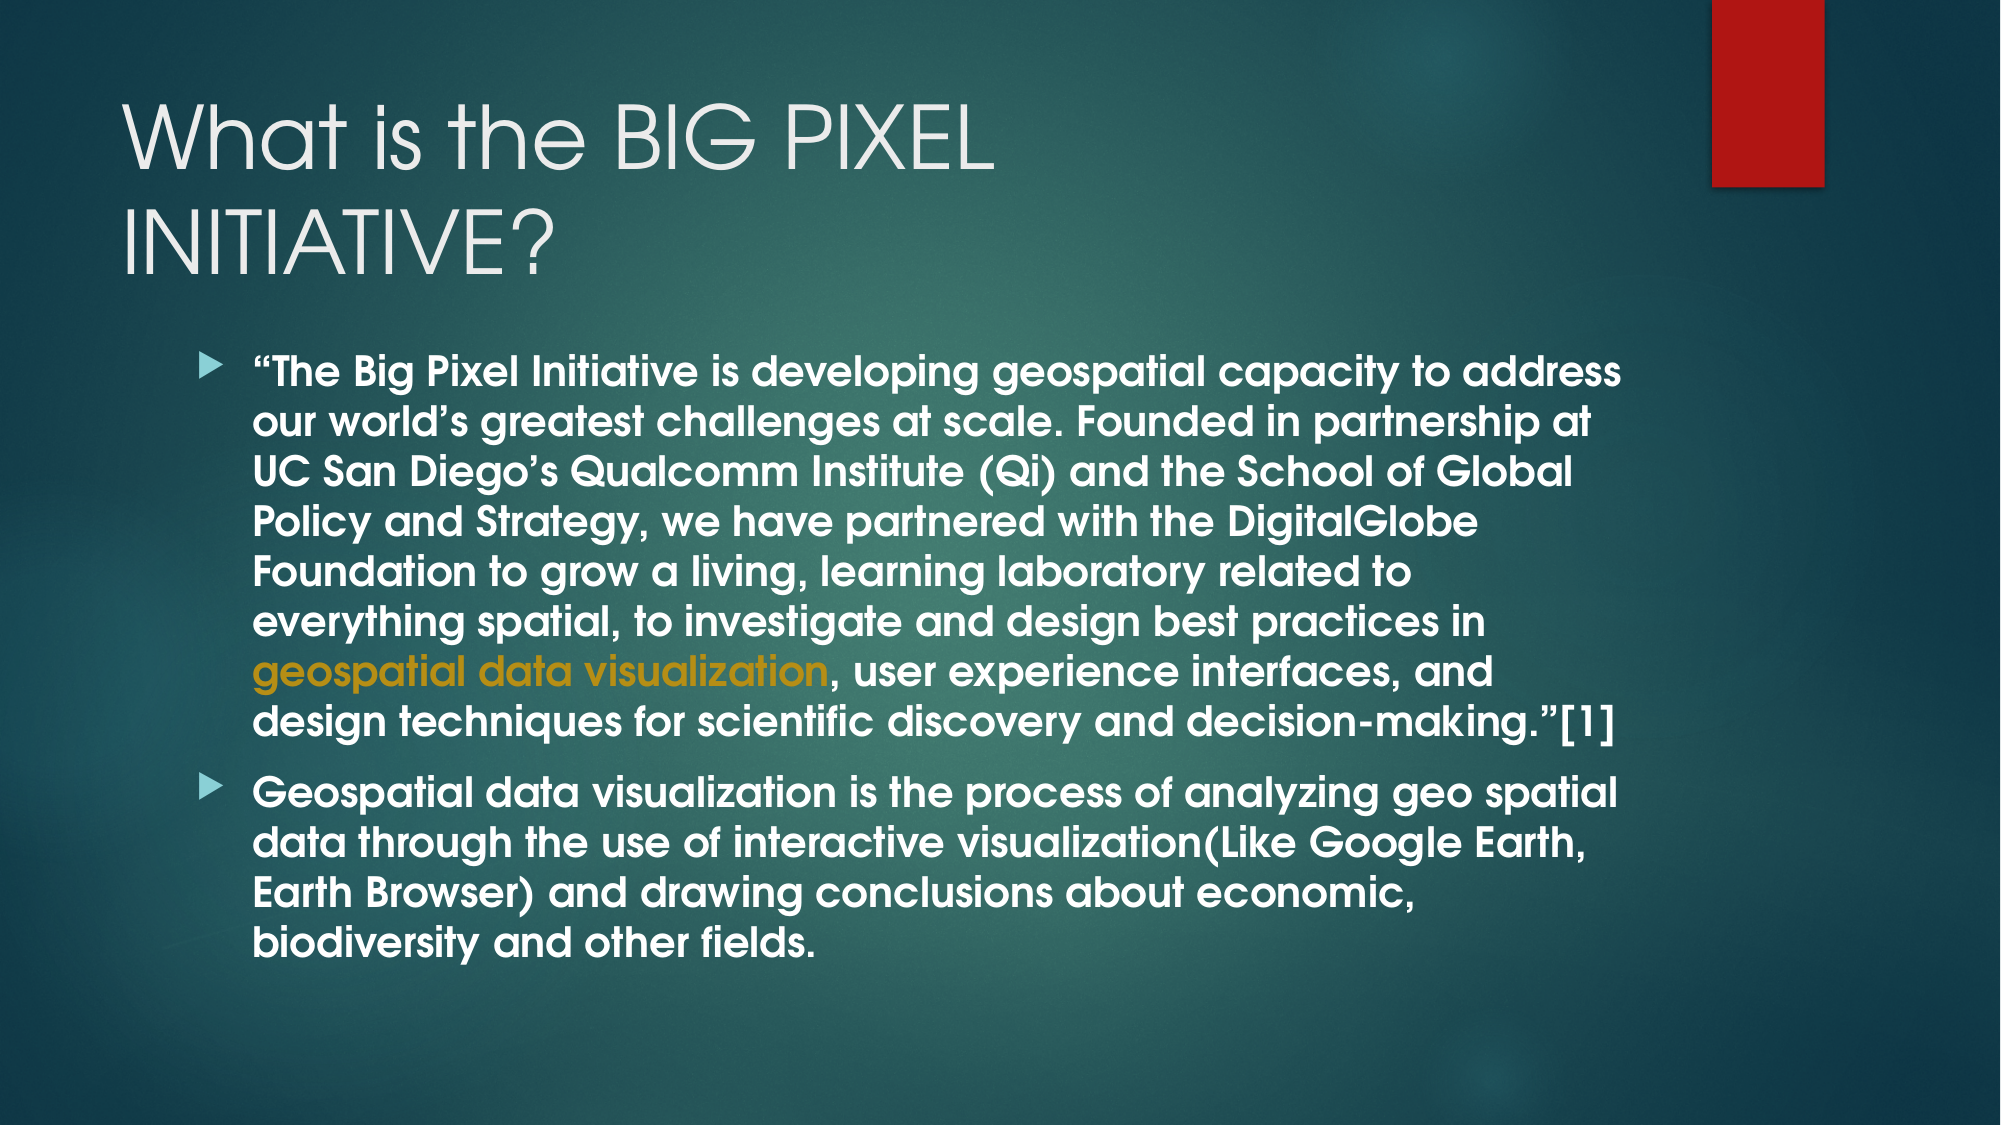

# What is the BIG PIXEL 				 INITIATIVE?
“The Big Pixel Initiative is developing geospatial capacity to address our world’s greatest challenges at scale. Founded in partnership at UC San Diego’s Qualcomm Institute (Qi) and the School of Global Policy and Strategy, we have partnered with the DigitalGlobe Foundation to grow a living, learning laboratory related to everything spatial, to investigate and design best practices in geospatial data visualization, user experience interfaces, and design techniques for scientific discovery and decision-making.”[1]
Geospatial data visualization is the process of analyzing geo spatial data through the use of interactive visualization(Like Google Earth, Earth Browser) and drawing conclusions about economic, biodiversity and other fields.